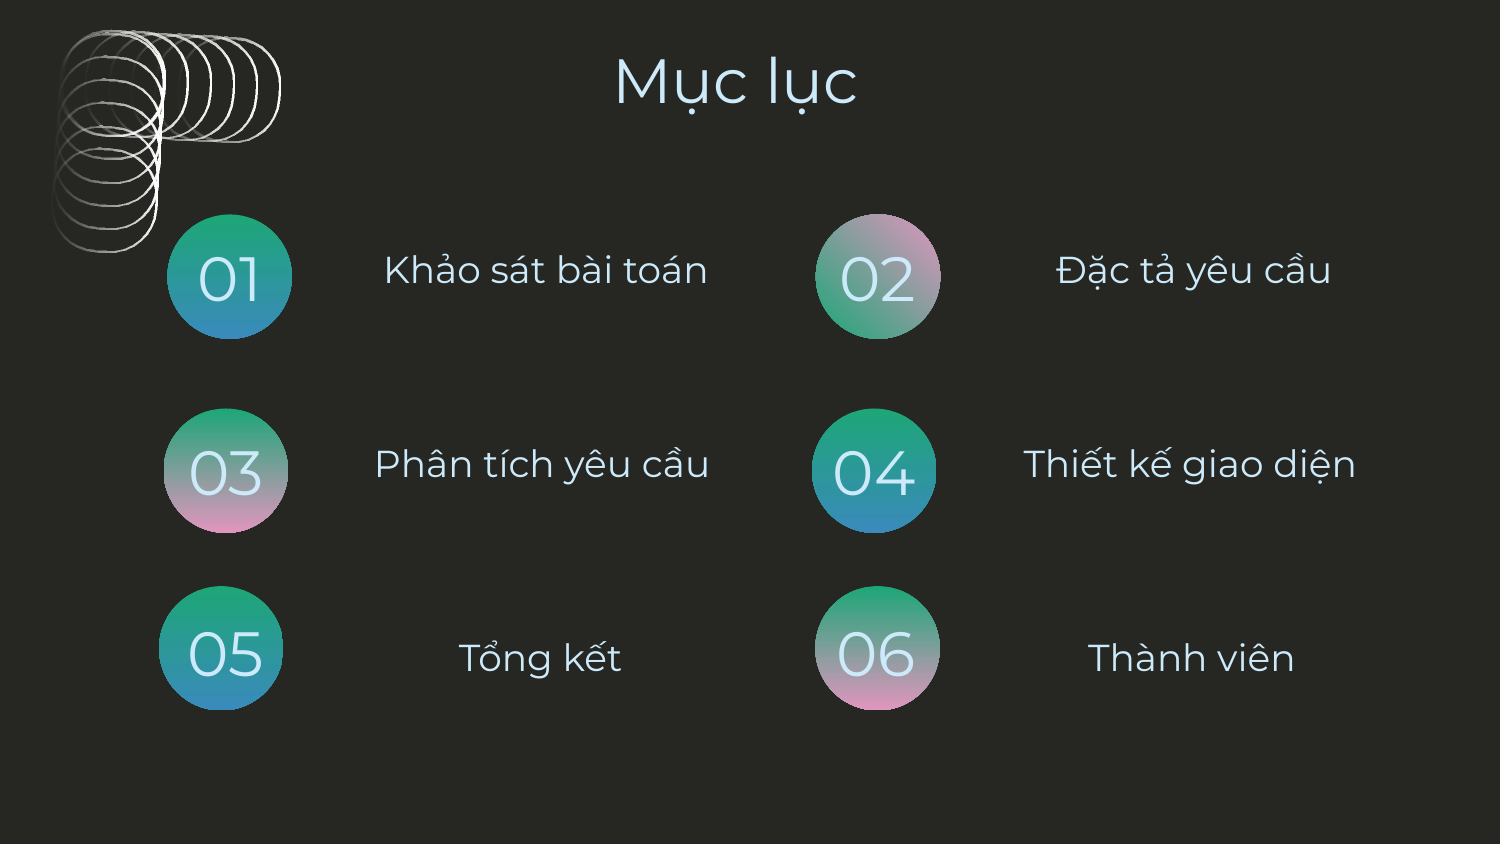

# Mục lục

01
Khảo sát bài toán
02
Đặc tả yêu cầu

03
Phân tích yêu cầu
04
Thiết kế giao diện

05
06
Tổng kết
Thành viên